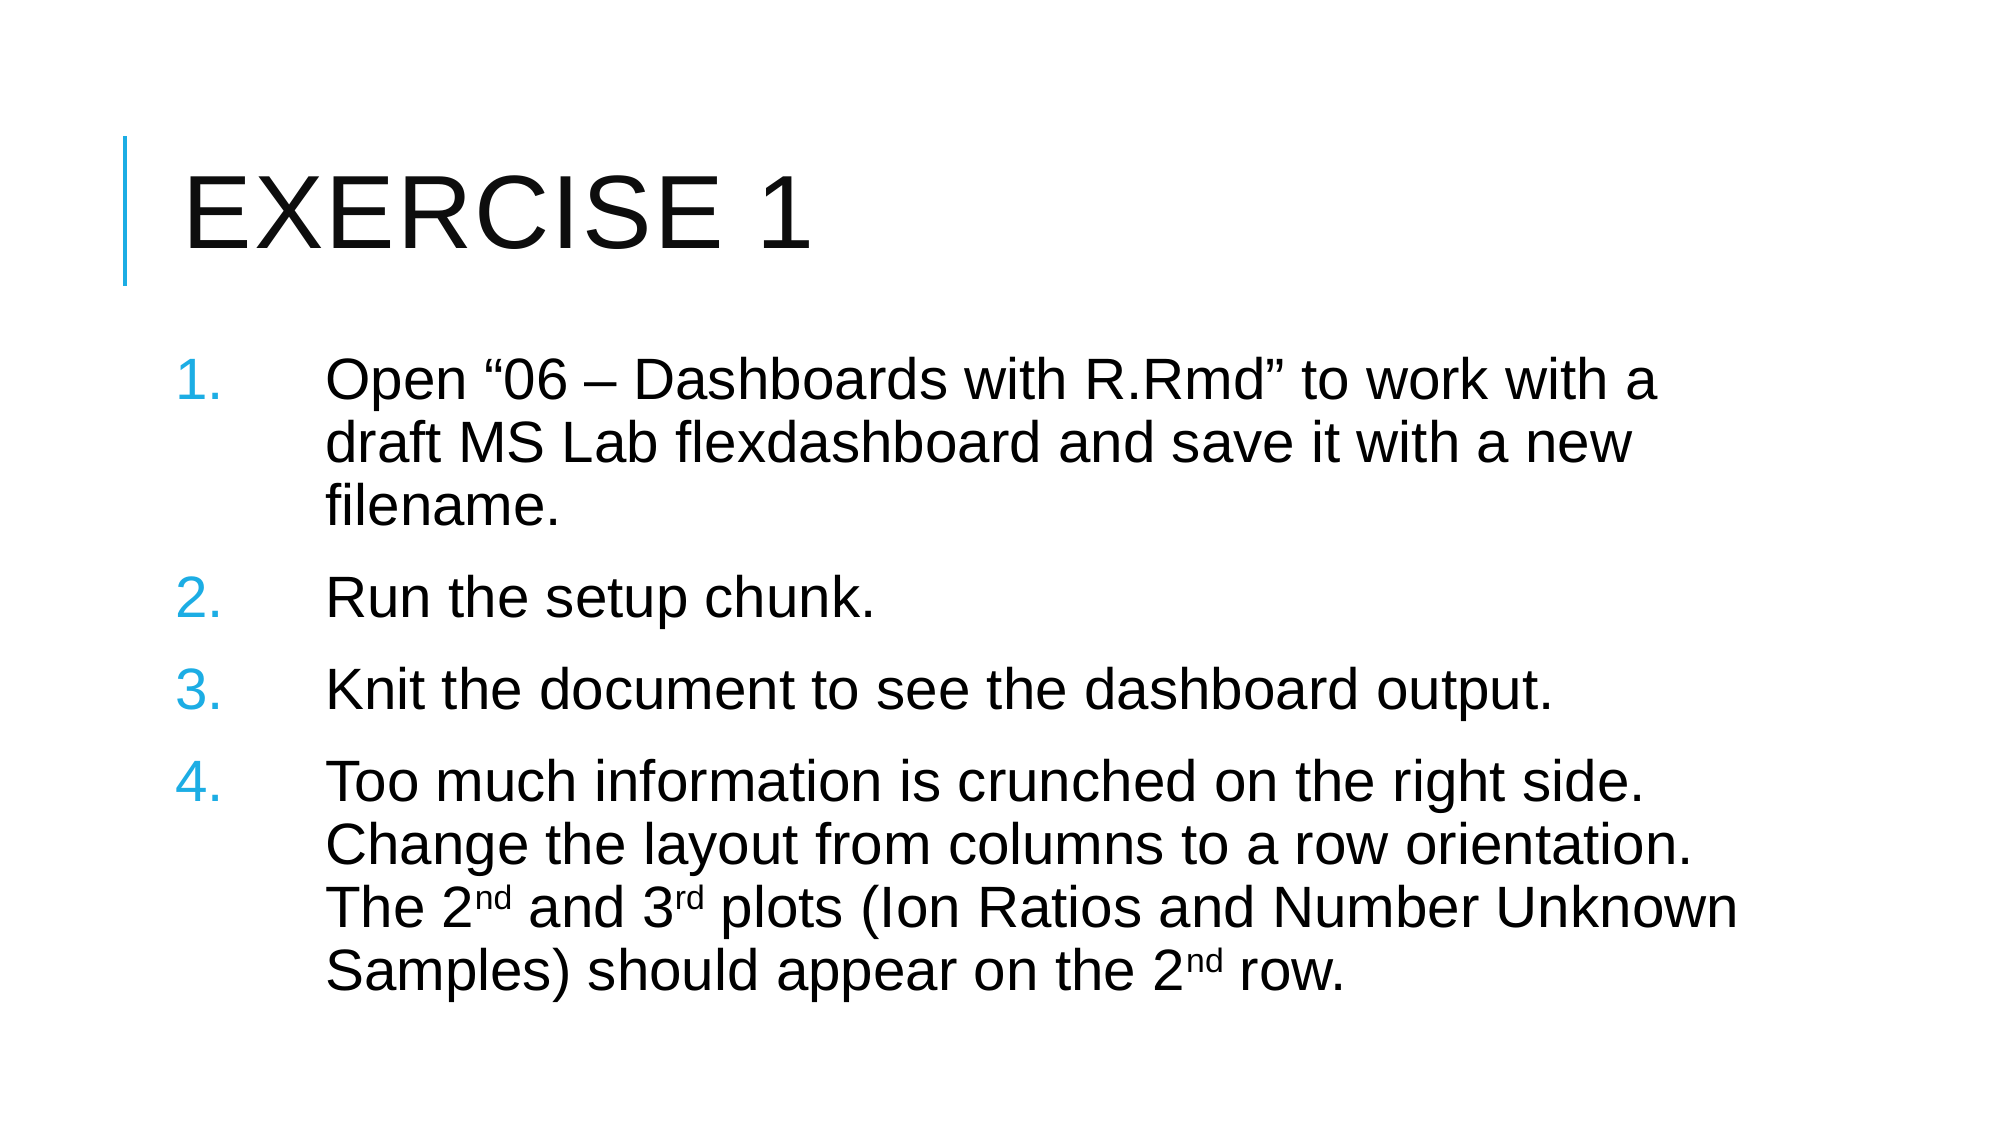

# EXERCISE 1
Open “06 – Dashboards with R.Rmd” to work with a draft MS Lab flexdashboard and save it with a new filename.
Run the setup chunk.
Knit the document to see the dashboard output.
Too much information is crunched on the right side. Change the layout from columns to a row orientation. The 2nd and 3rd plots (Ion Ratios and Number Unknown Samples) should appear on the 2nd row.